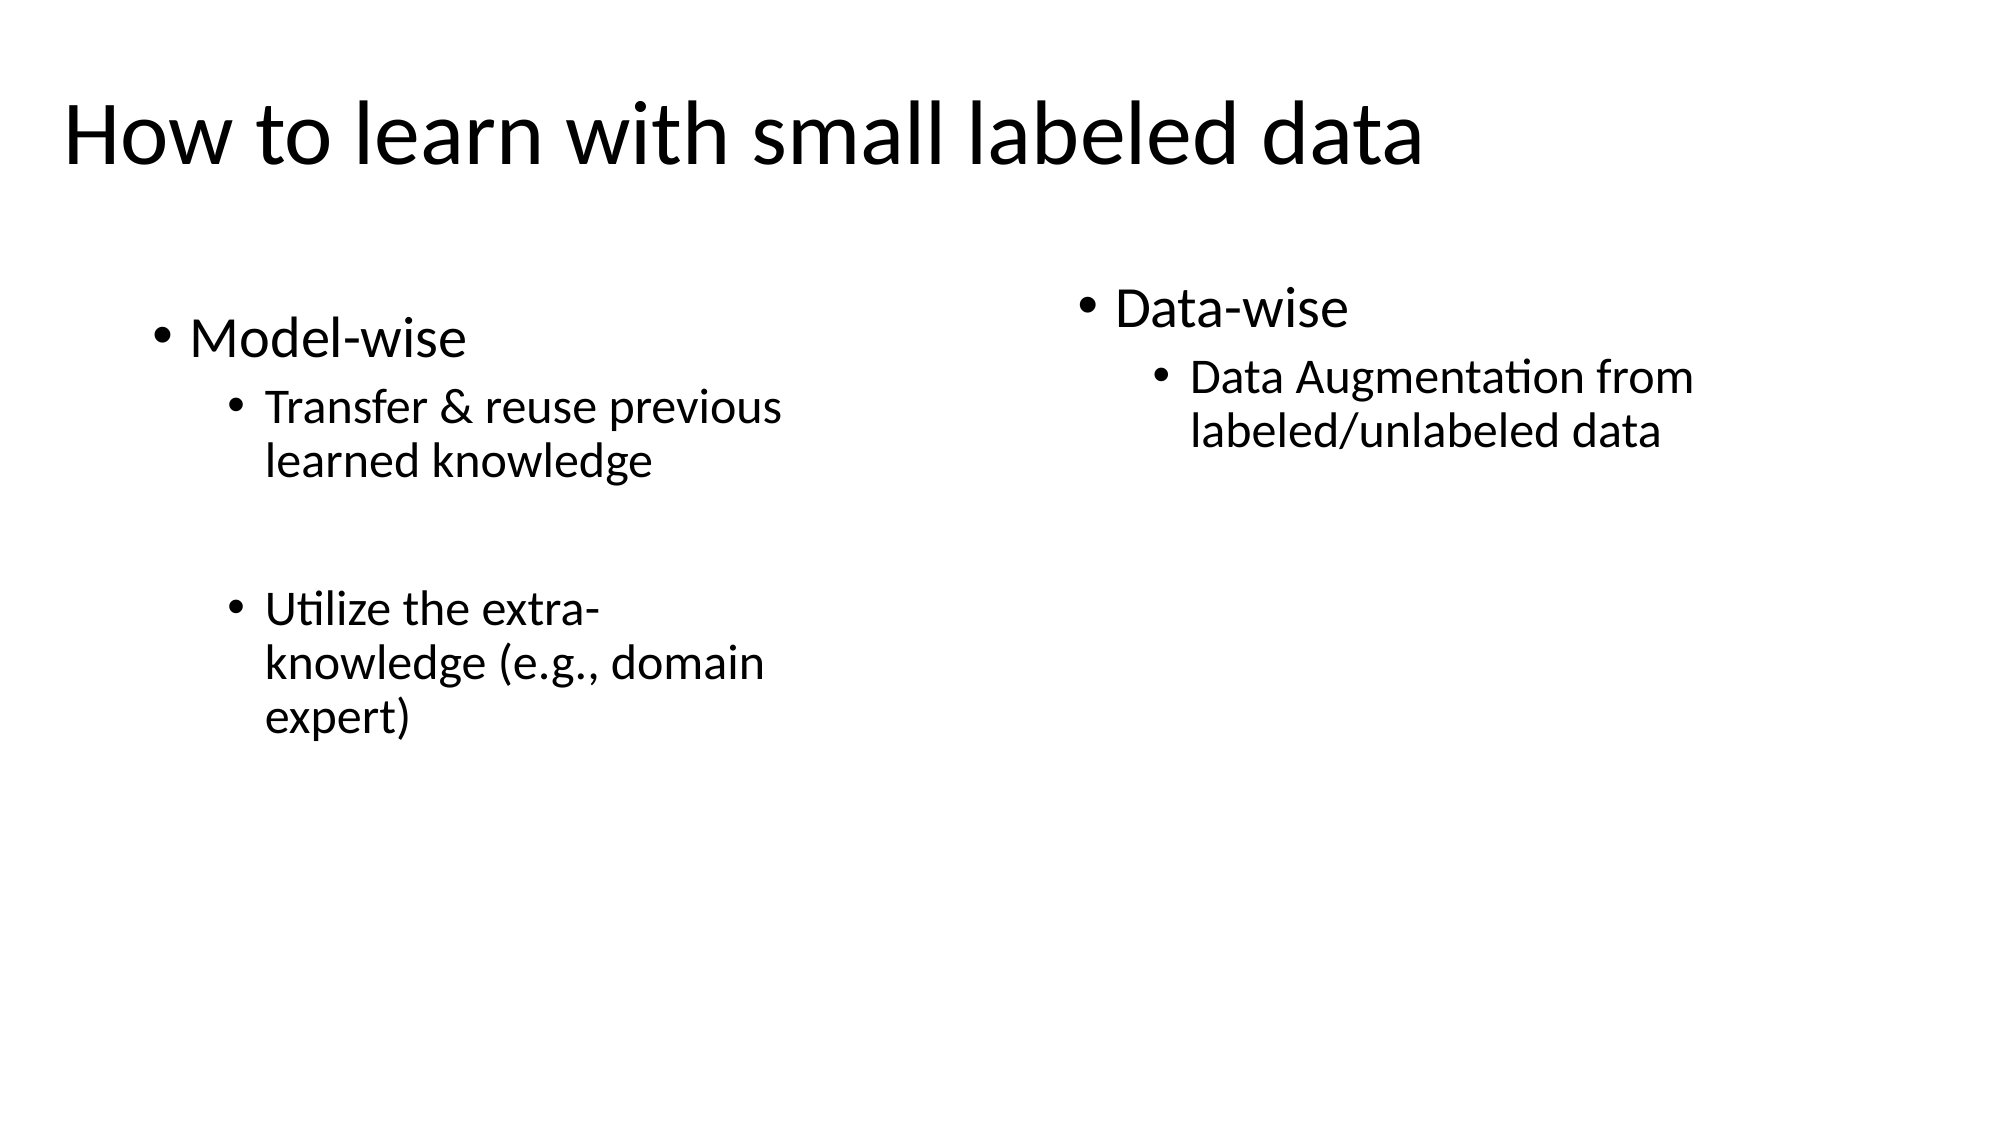

# How to learn with small labeled data
Data-wise
Data Augmentation from labeled/unlabeled data
Model-wise
Transfer & reuse previous learned knowledge

Utilize the extra-knowledge (e.g., domain expert)